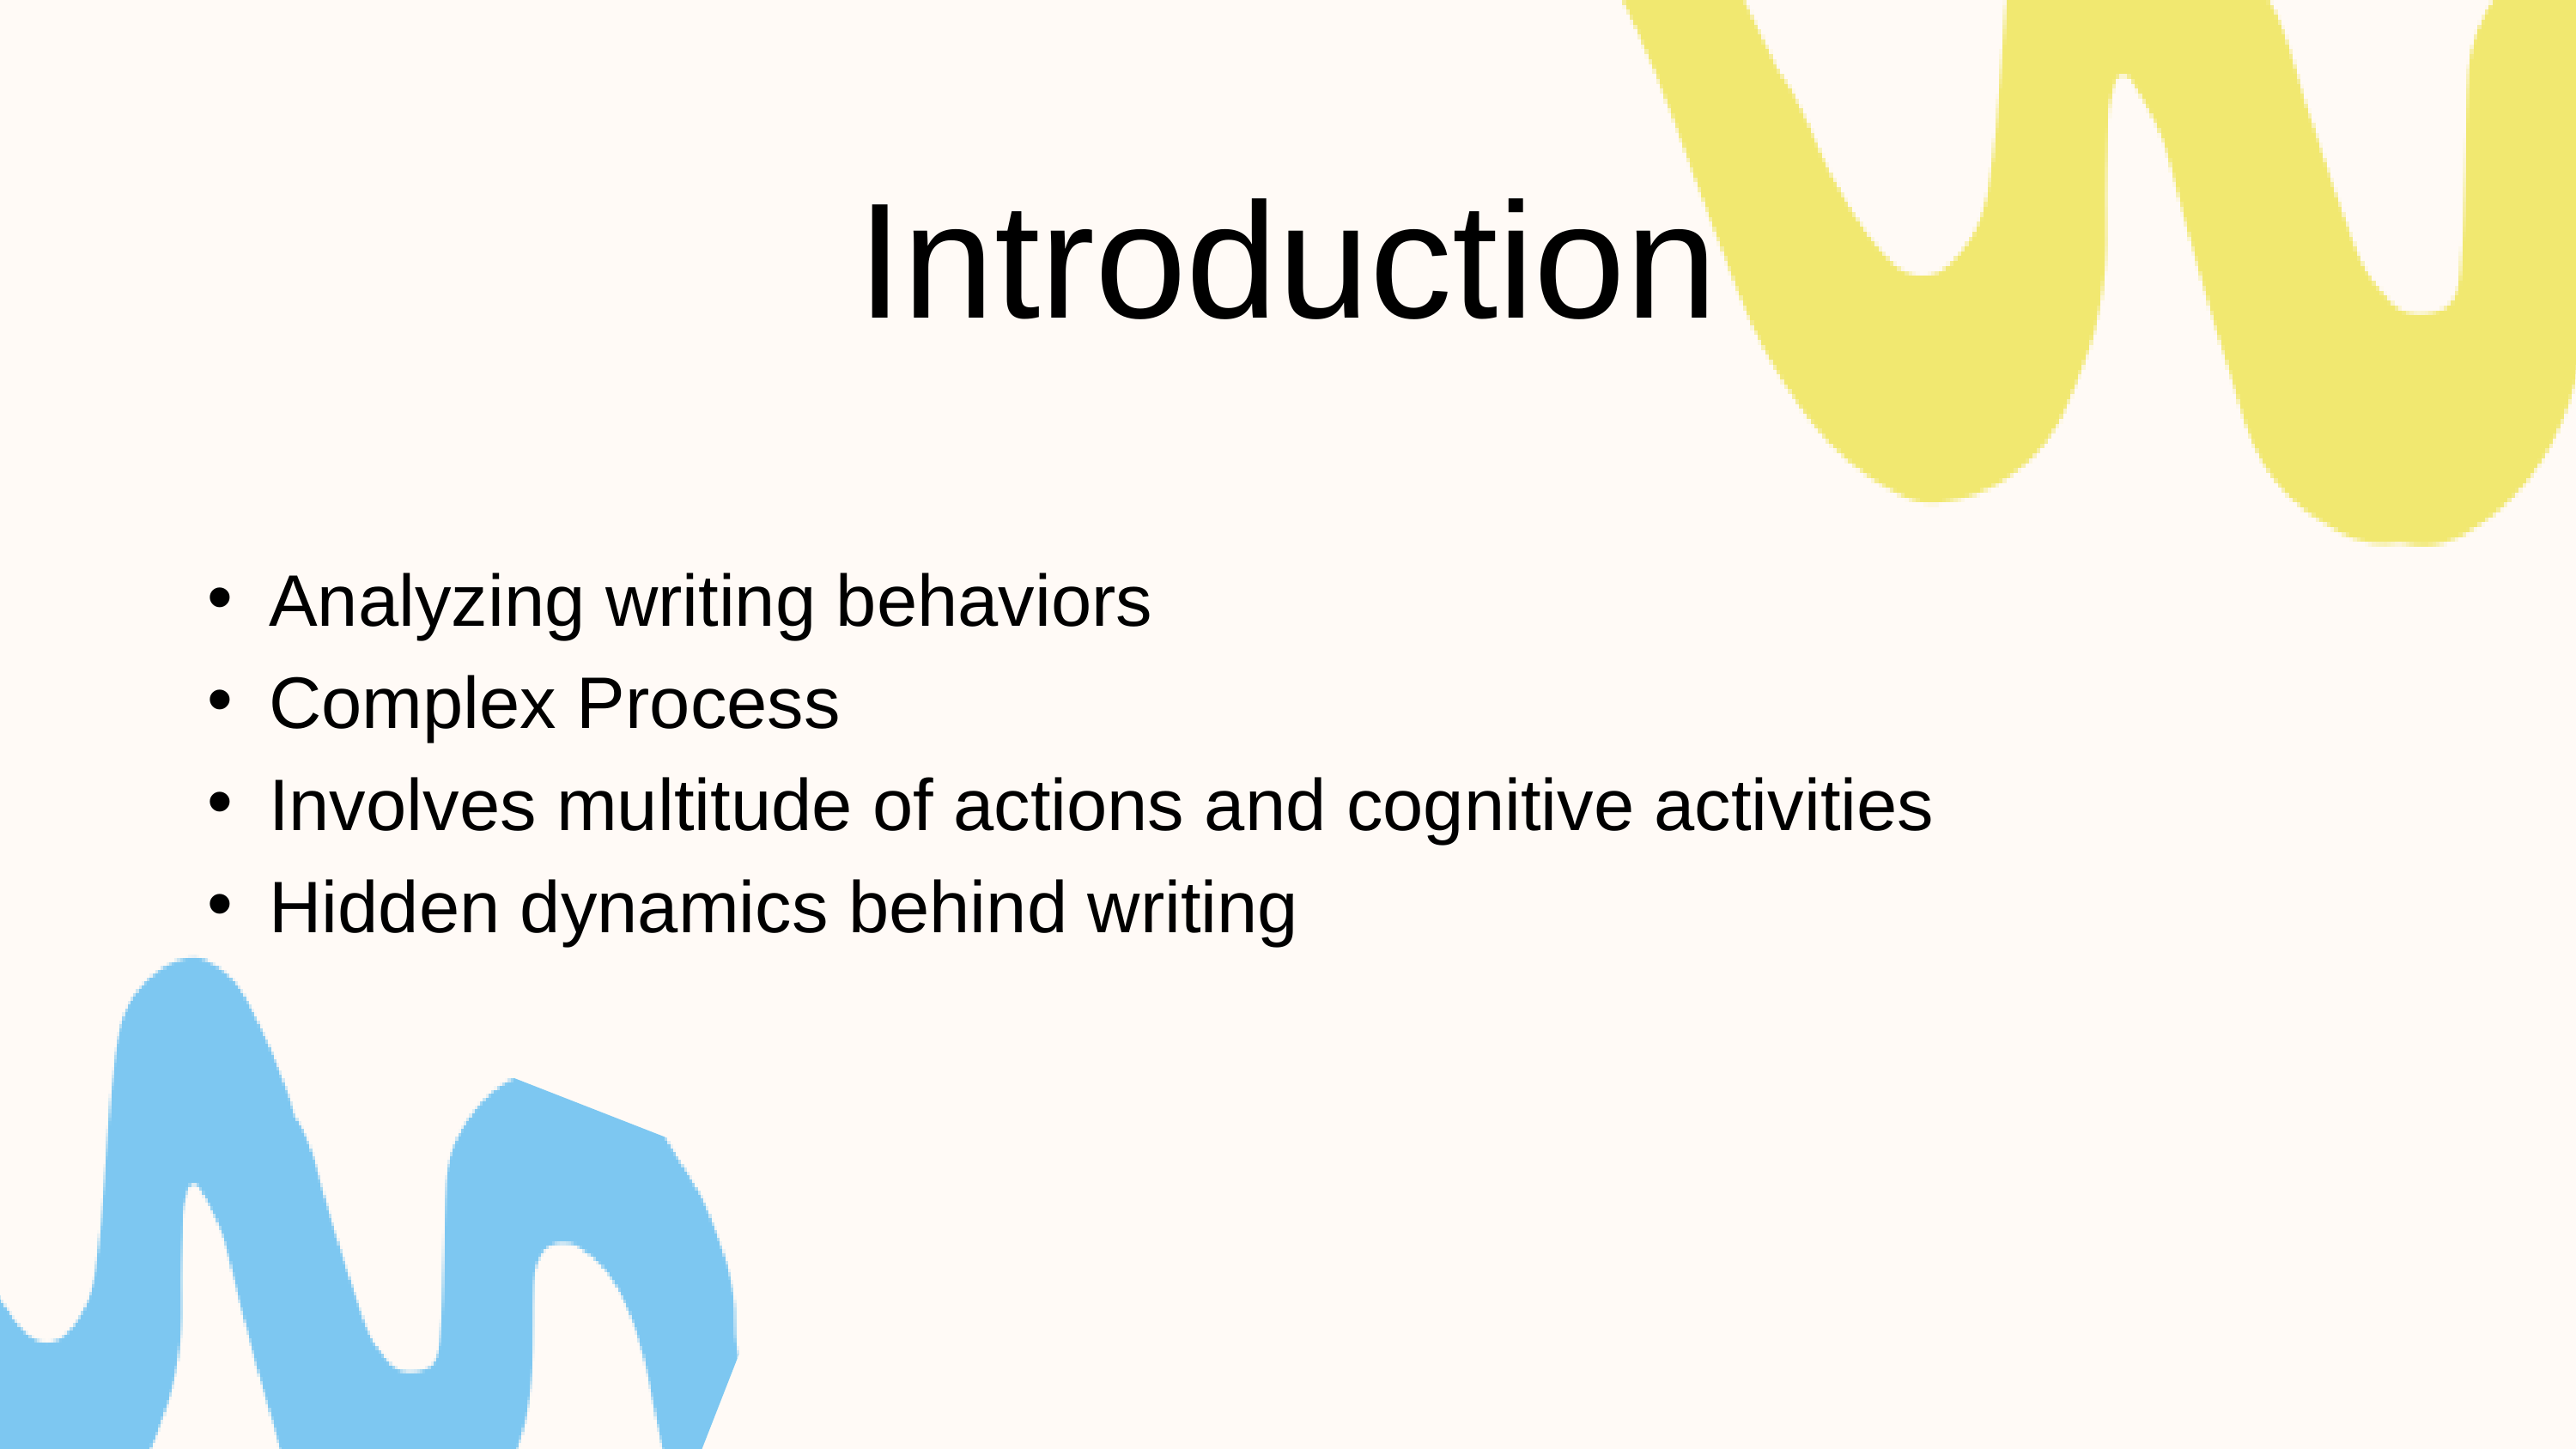

Introduction
Analyzing writing behaviors
Complex Process
Involves multitude of actions and cognitive activities
Hidden dynamics behind writing